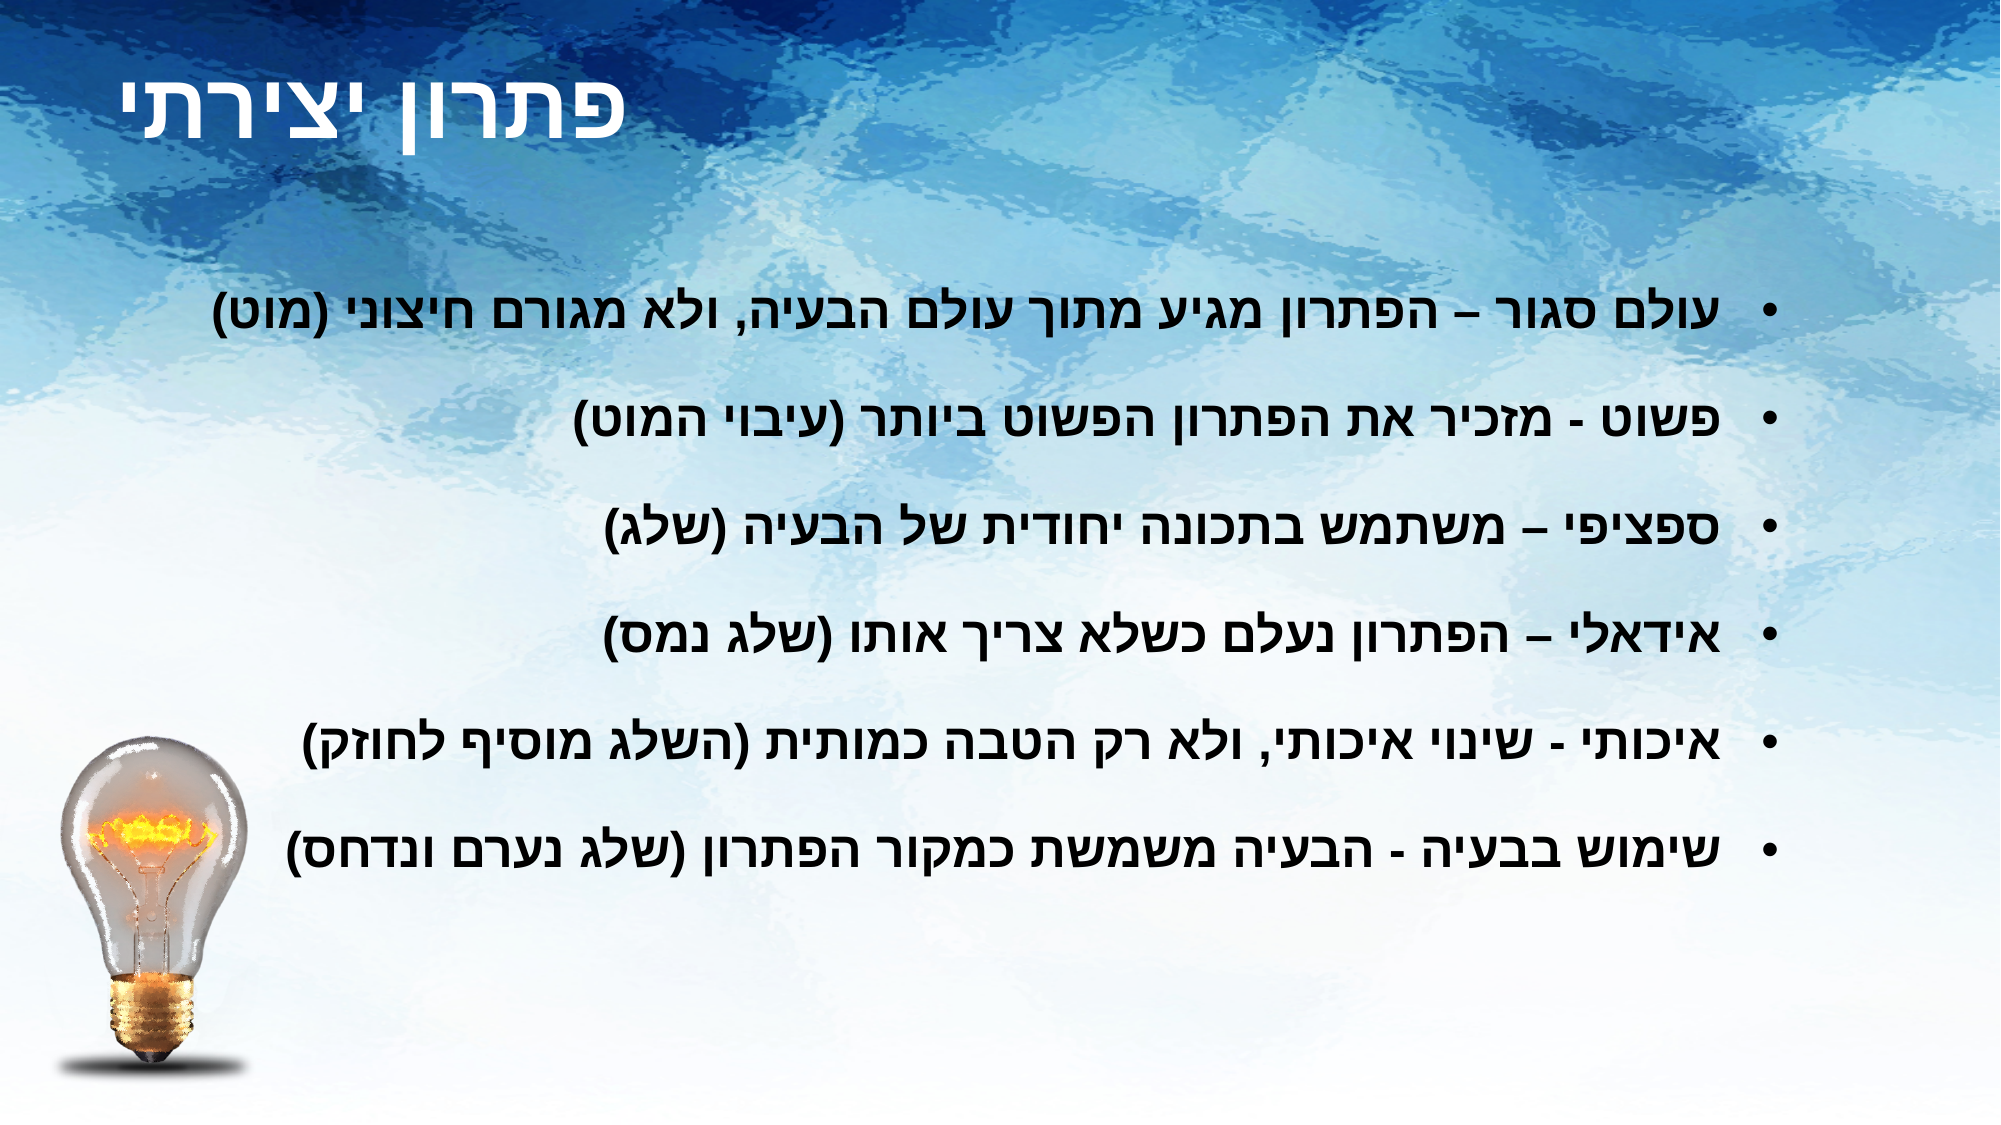

# פתרון יצירתי
עולם סגור – הפתרון מגיע מתוך עולם הבעיה, ולא מגורם חיצוני (מוט)

פשוט - מזכיר את הפתרון הפשוט ביותר (עיבוי המוט)

ספציפי – משתמש בתכונה יחודית של הבעיה (שלג)

אידאלי – הפתרון נעלם כשלא צריך אותו (שלג נמס)

איכותי - שינוי איכותי, ולא רק הטבה כמותית (השלג מוסיף לחוזק)

שימוש בבעיה - הבעיה משמשת כמקור הפתרון (שלג נערם ונדחס)